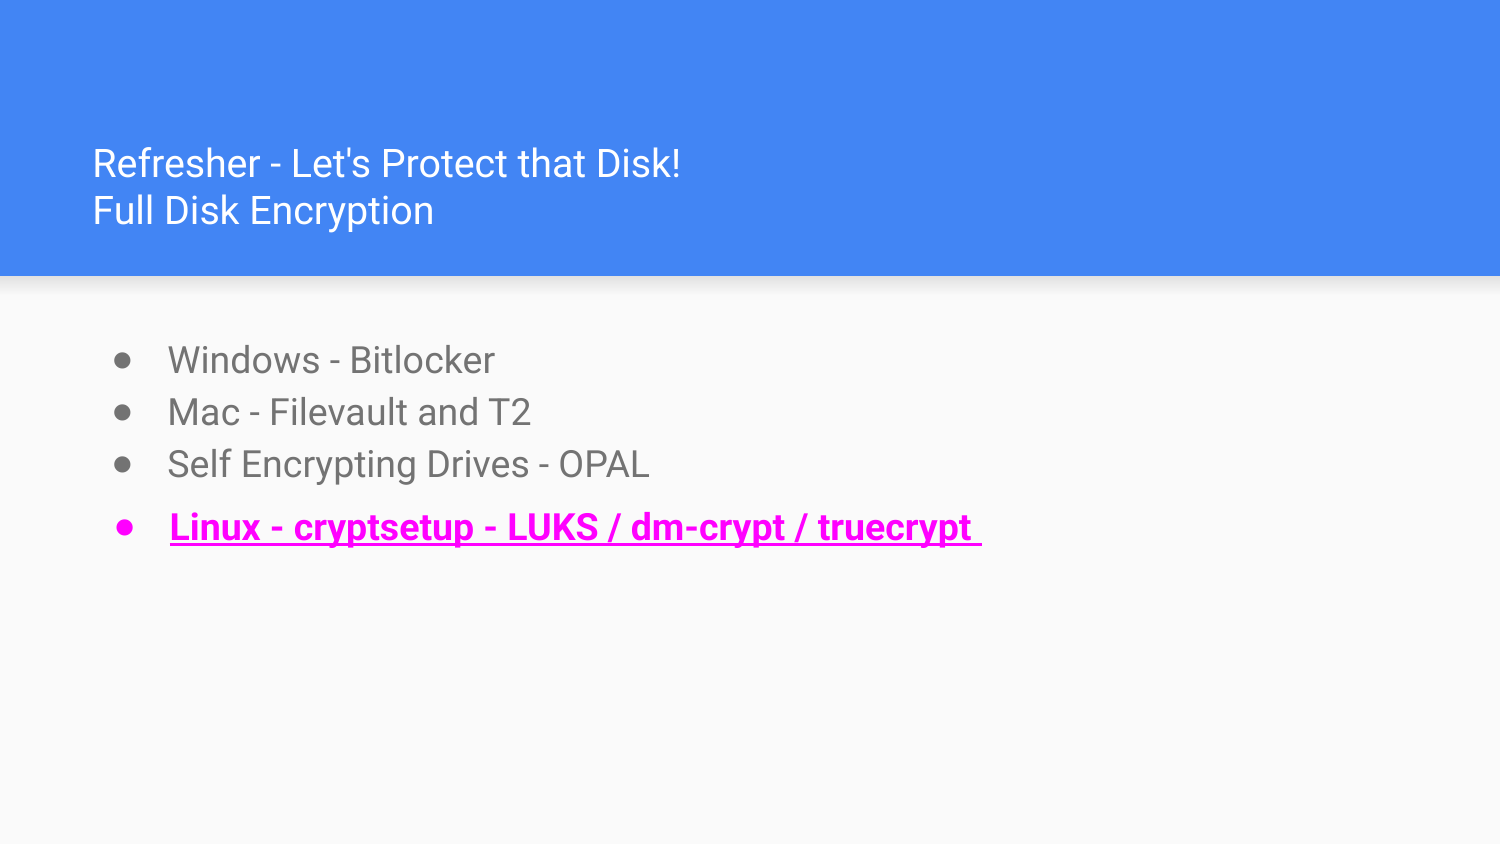

# Refresher - Let's Protect that Disk!
Full Disk Encryption
Windows - Bitlocker
Mac - Filevault and T2
Self Encrypting Drives - OPAL
Linux - cryptsetup - LUKS / dm-crypt / truecrypt